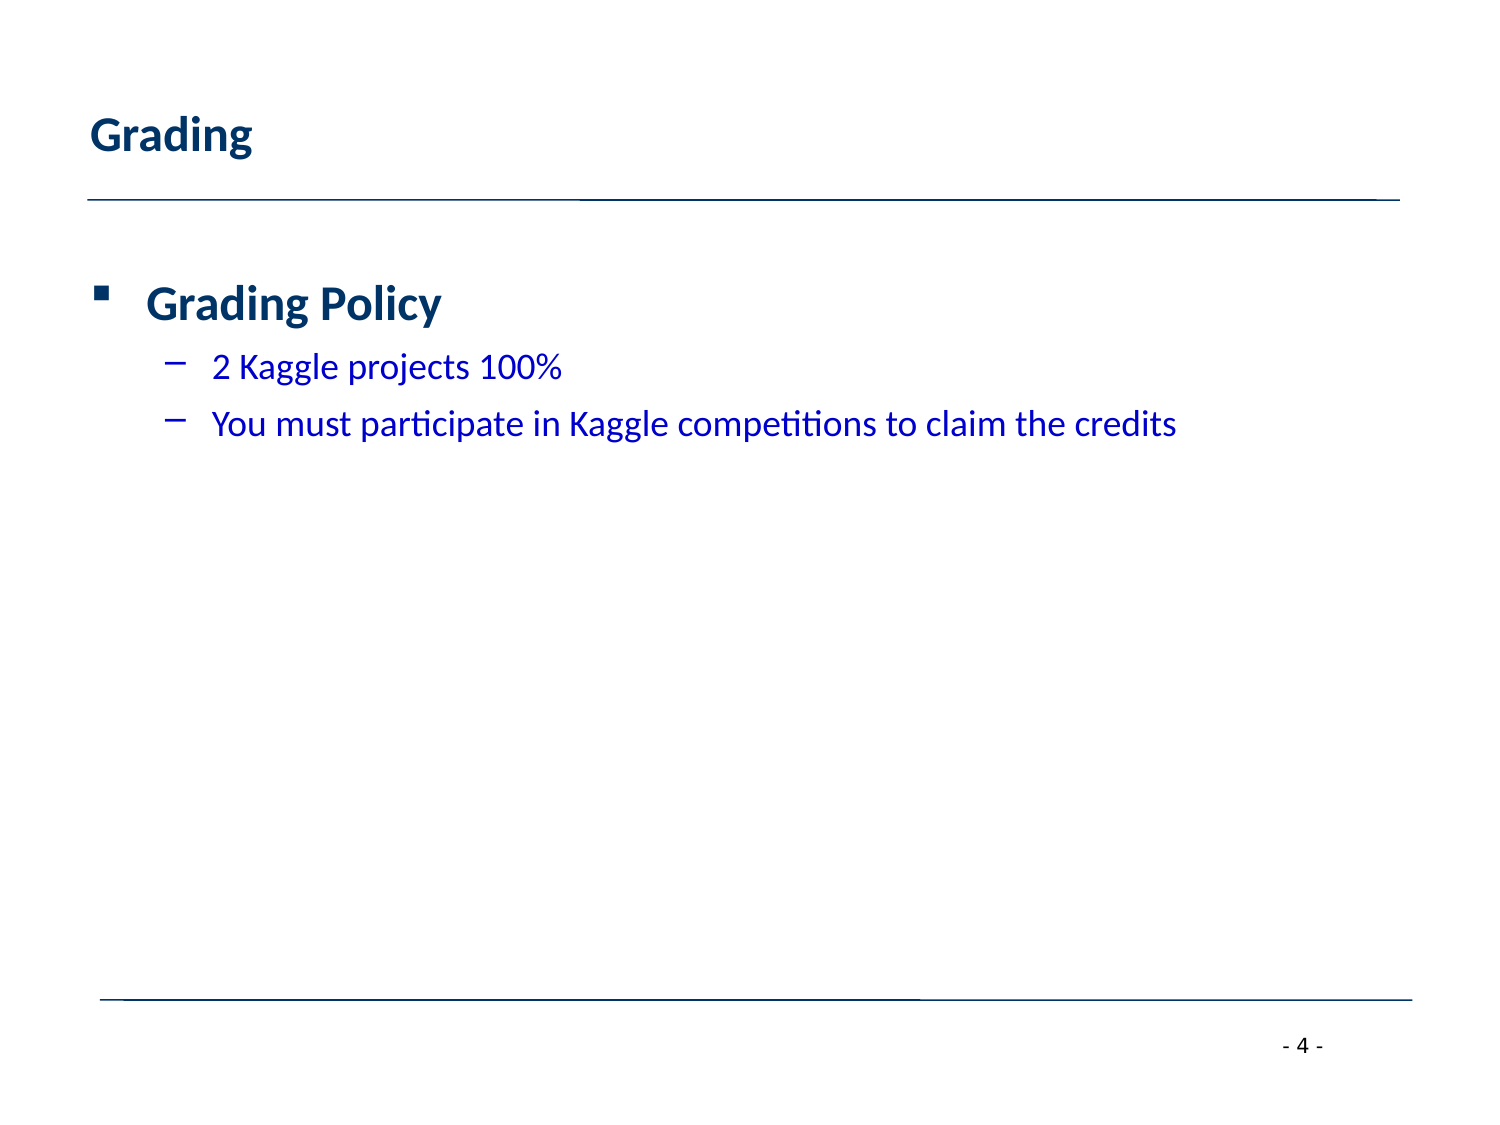

# Grading
Grading Policy
2 Kaggle projects 100%
You must participate in Kaggle competitions to claim the credits